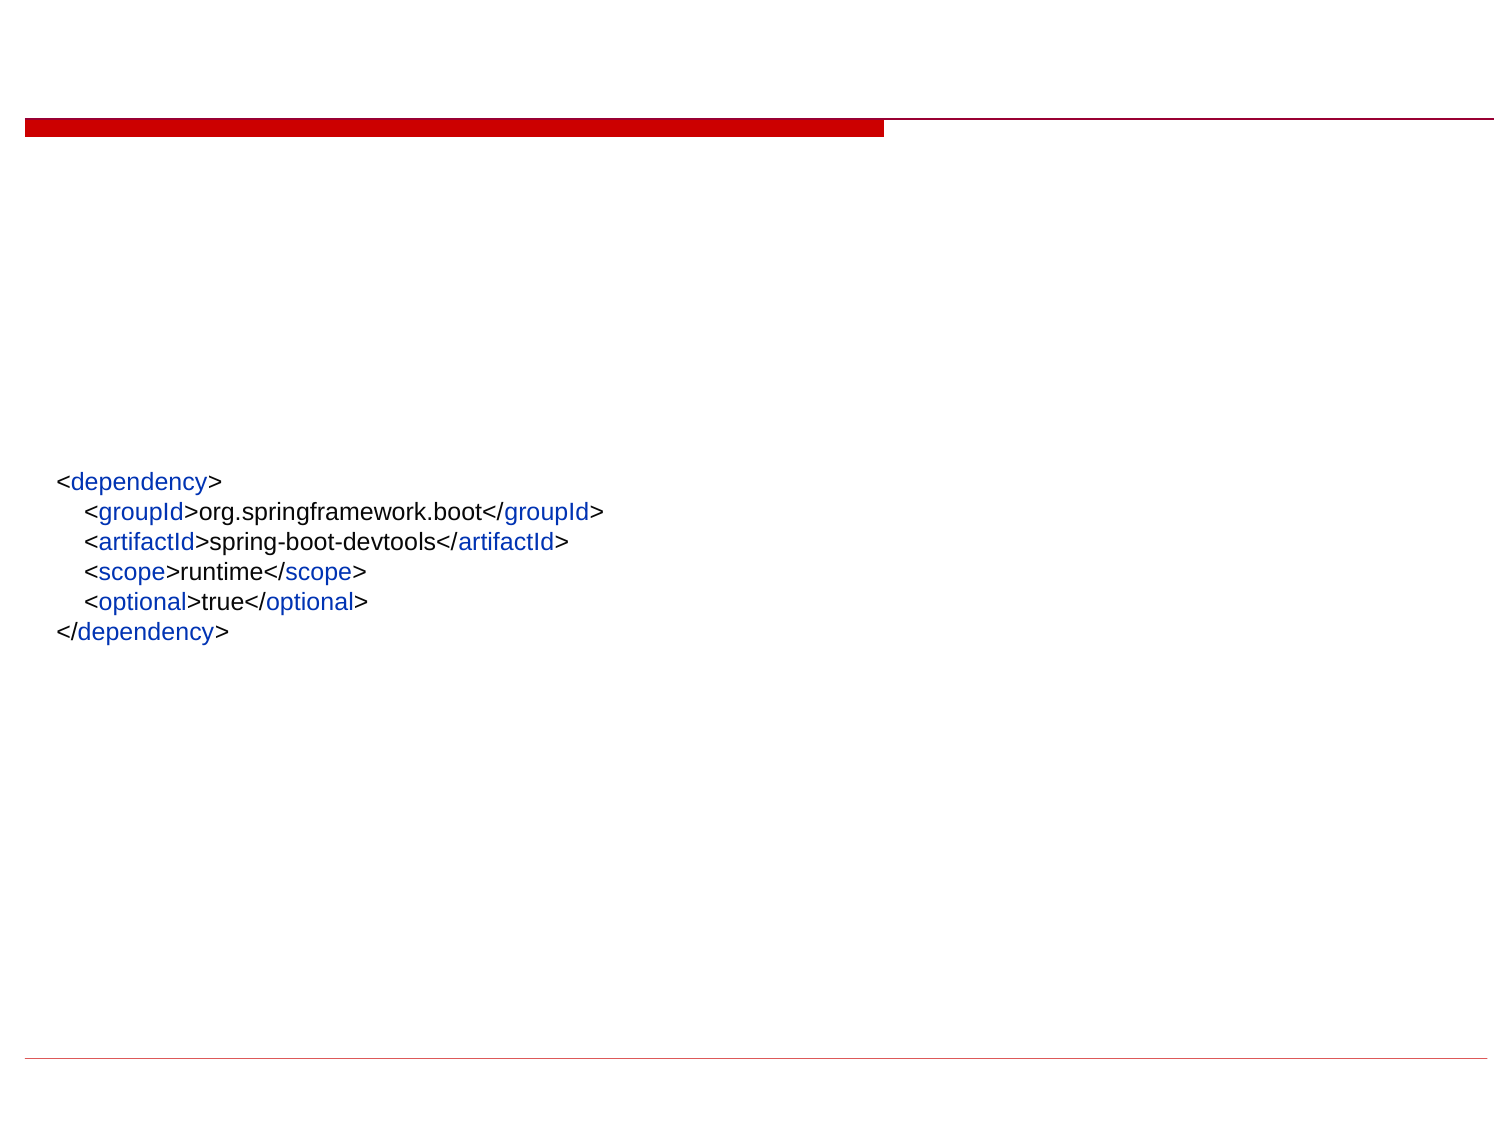

#
<dependency>
    <groupId>org.springframework.boot</groupId>
    <artifactId>spring-boot-devtools</artifactId>
    <scope>runtime</scope>
    <optional>true</optional>
</dependency>